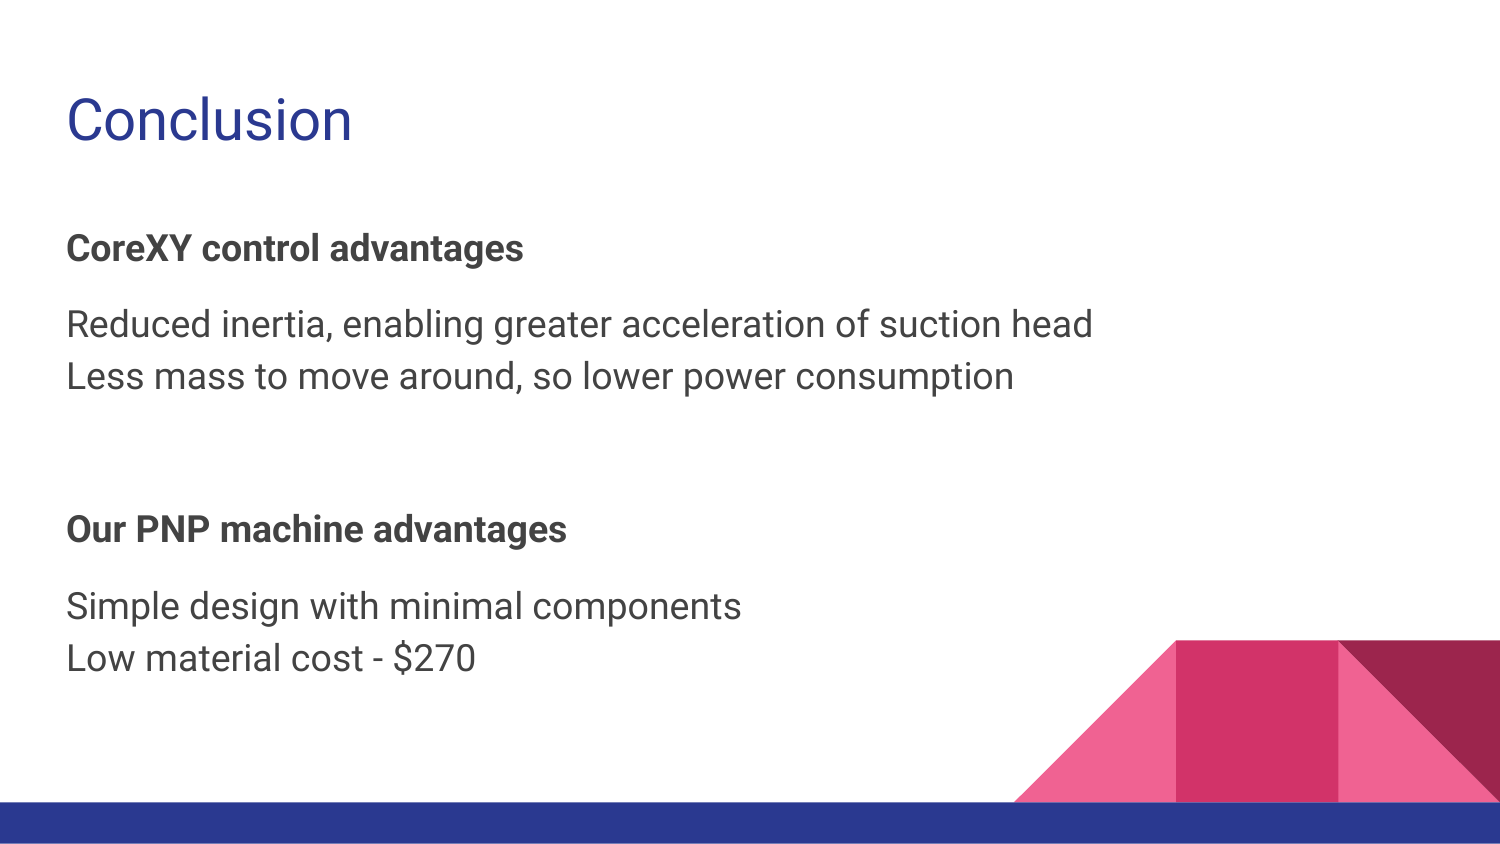

# Conclusion
CoreXY control advantages
Reduced inertia, enabling greater acceleration of suction head
Less mass to move around, so lower power consumption

Our PNP machine advantages
Simple design with minimal components
Low material cost - $270